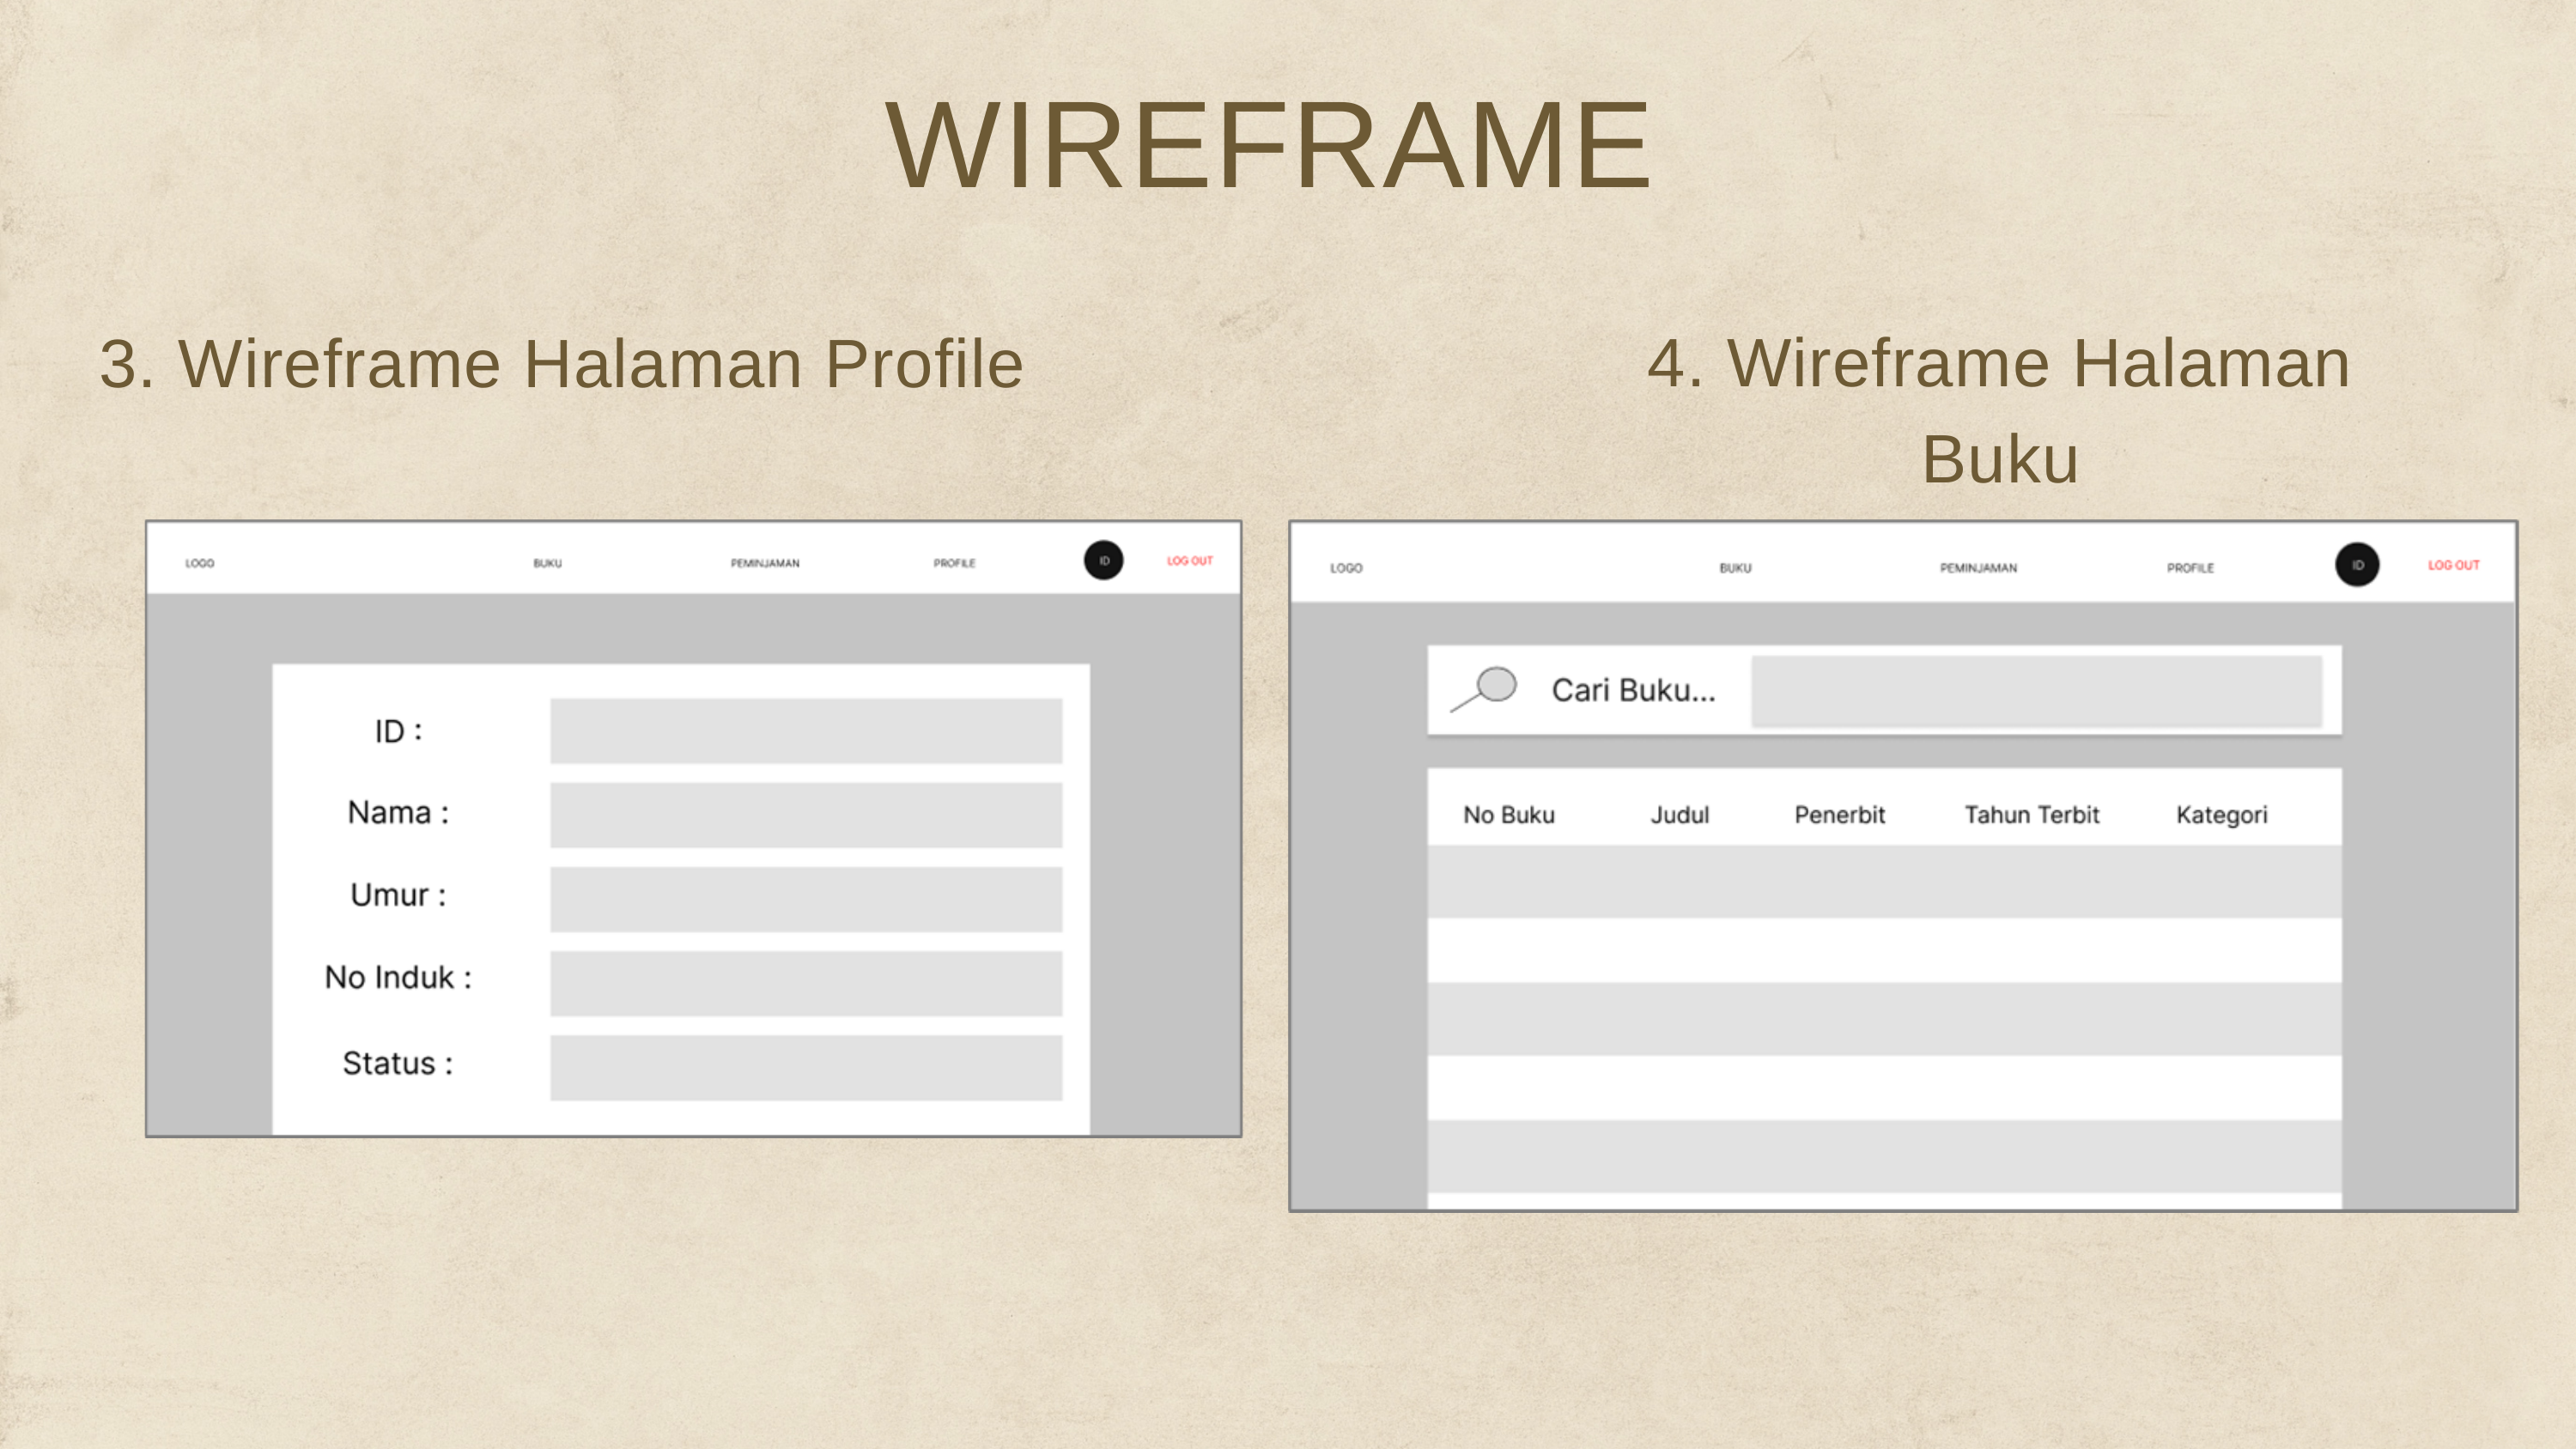

WIREFRAME

3. Wireframe Halaman Profile

4. Wireframe Halaman Buku